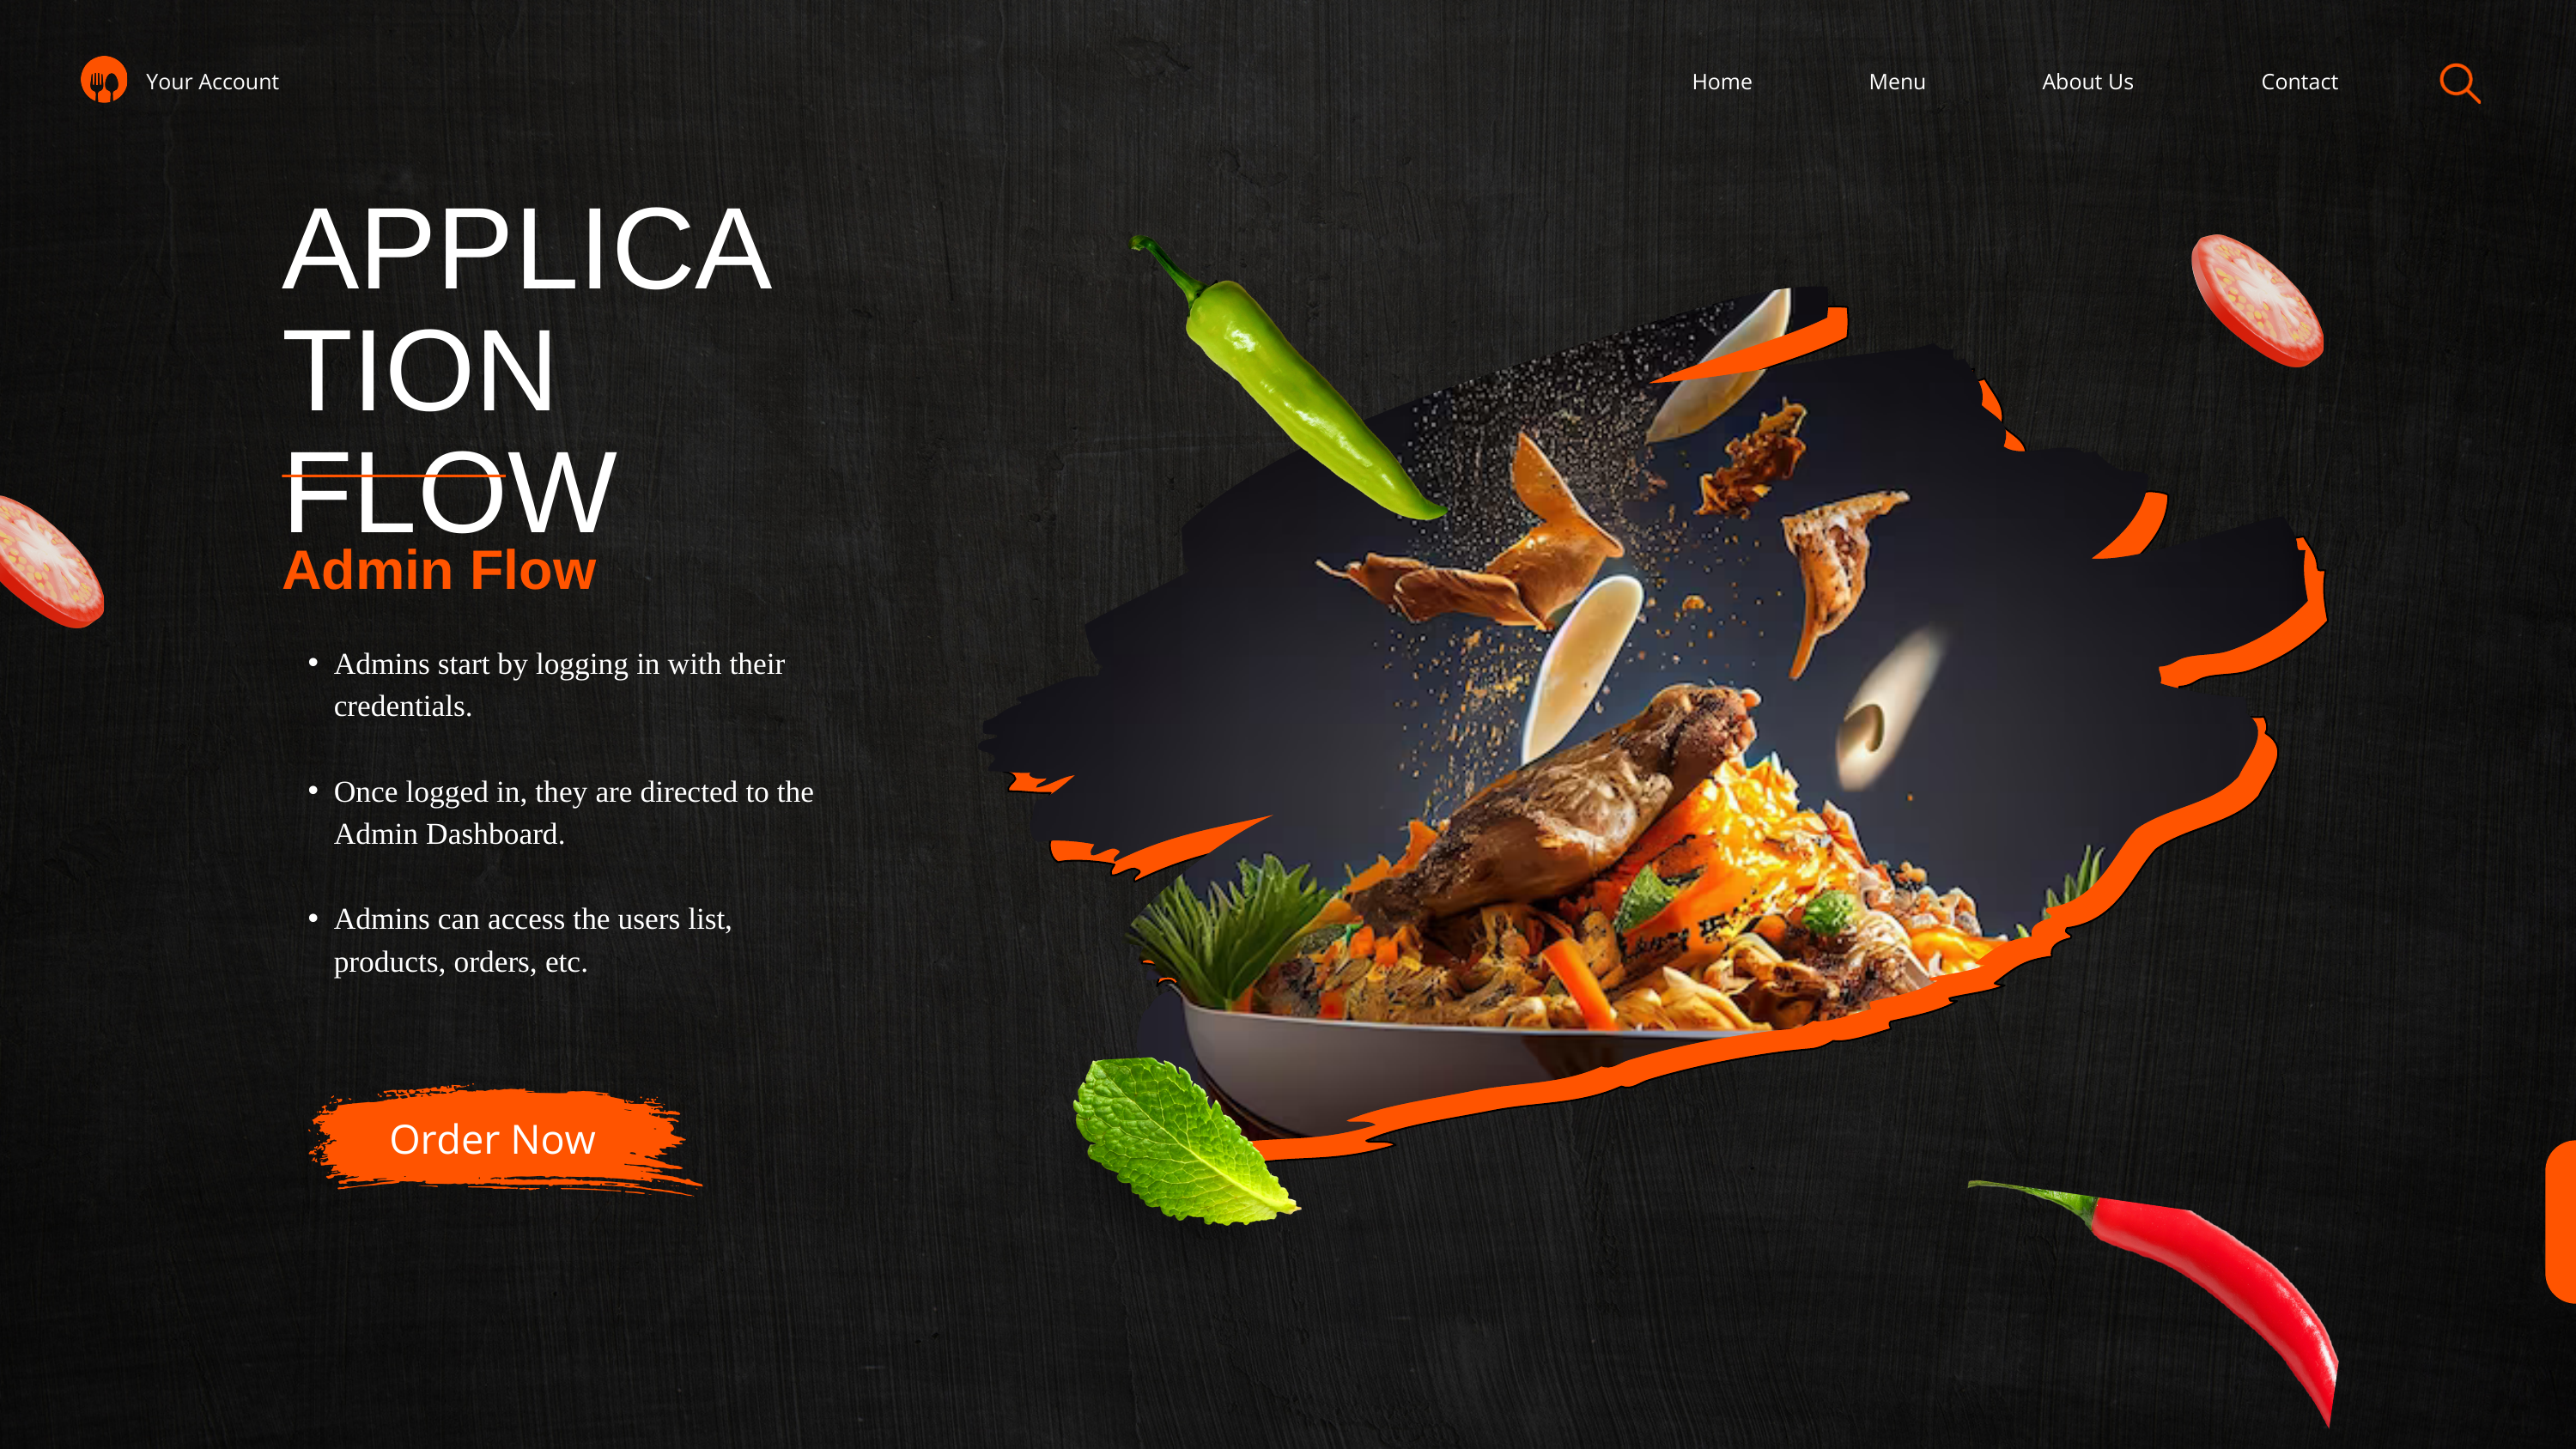

Your Account
Home
Menu
About Us
Contact
APPLICATION FLOW

Admin Flow
Admins start by logging in with their credentials.

Once logged in, they are directed to the Admin Dashboard.

Admins can access the users list, products, orders, etc.

Order Now